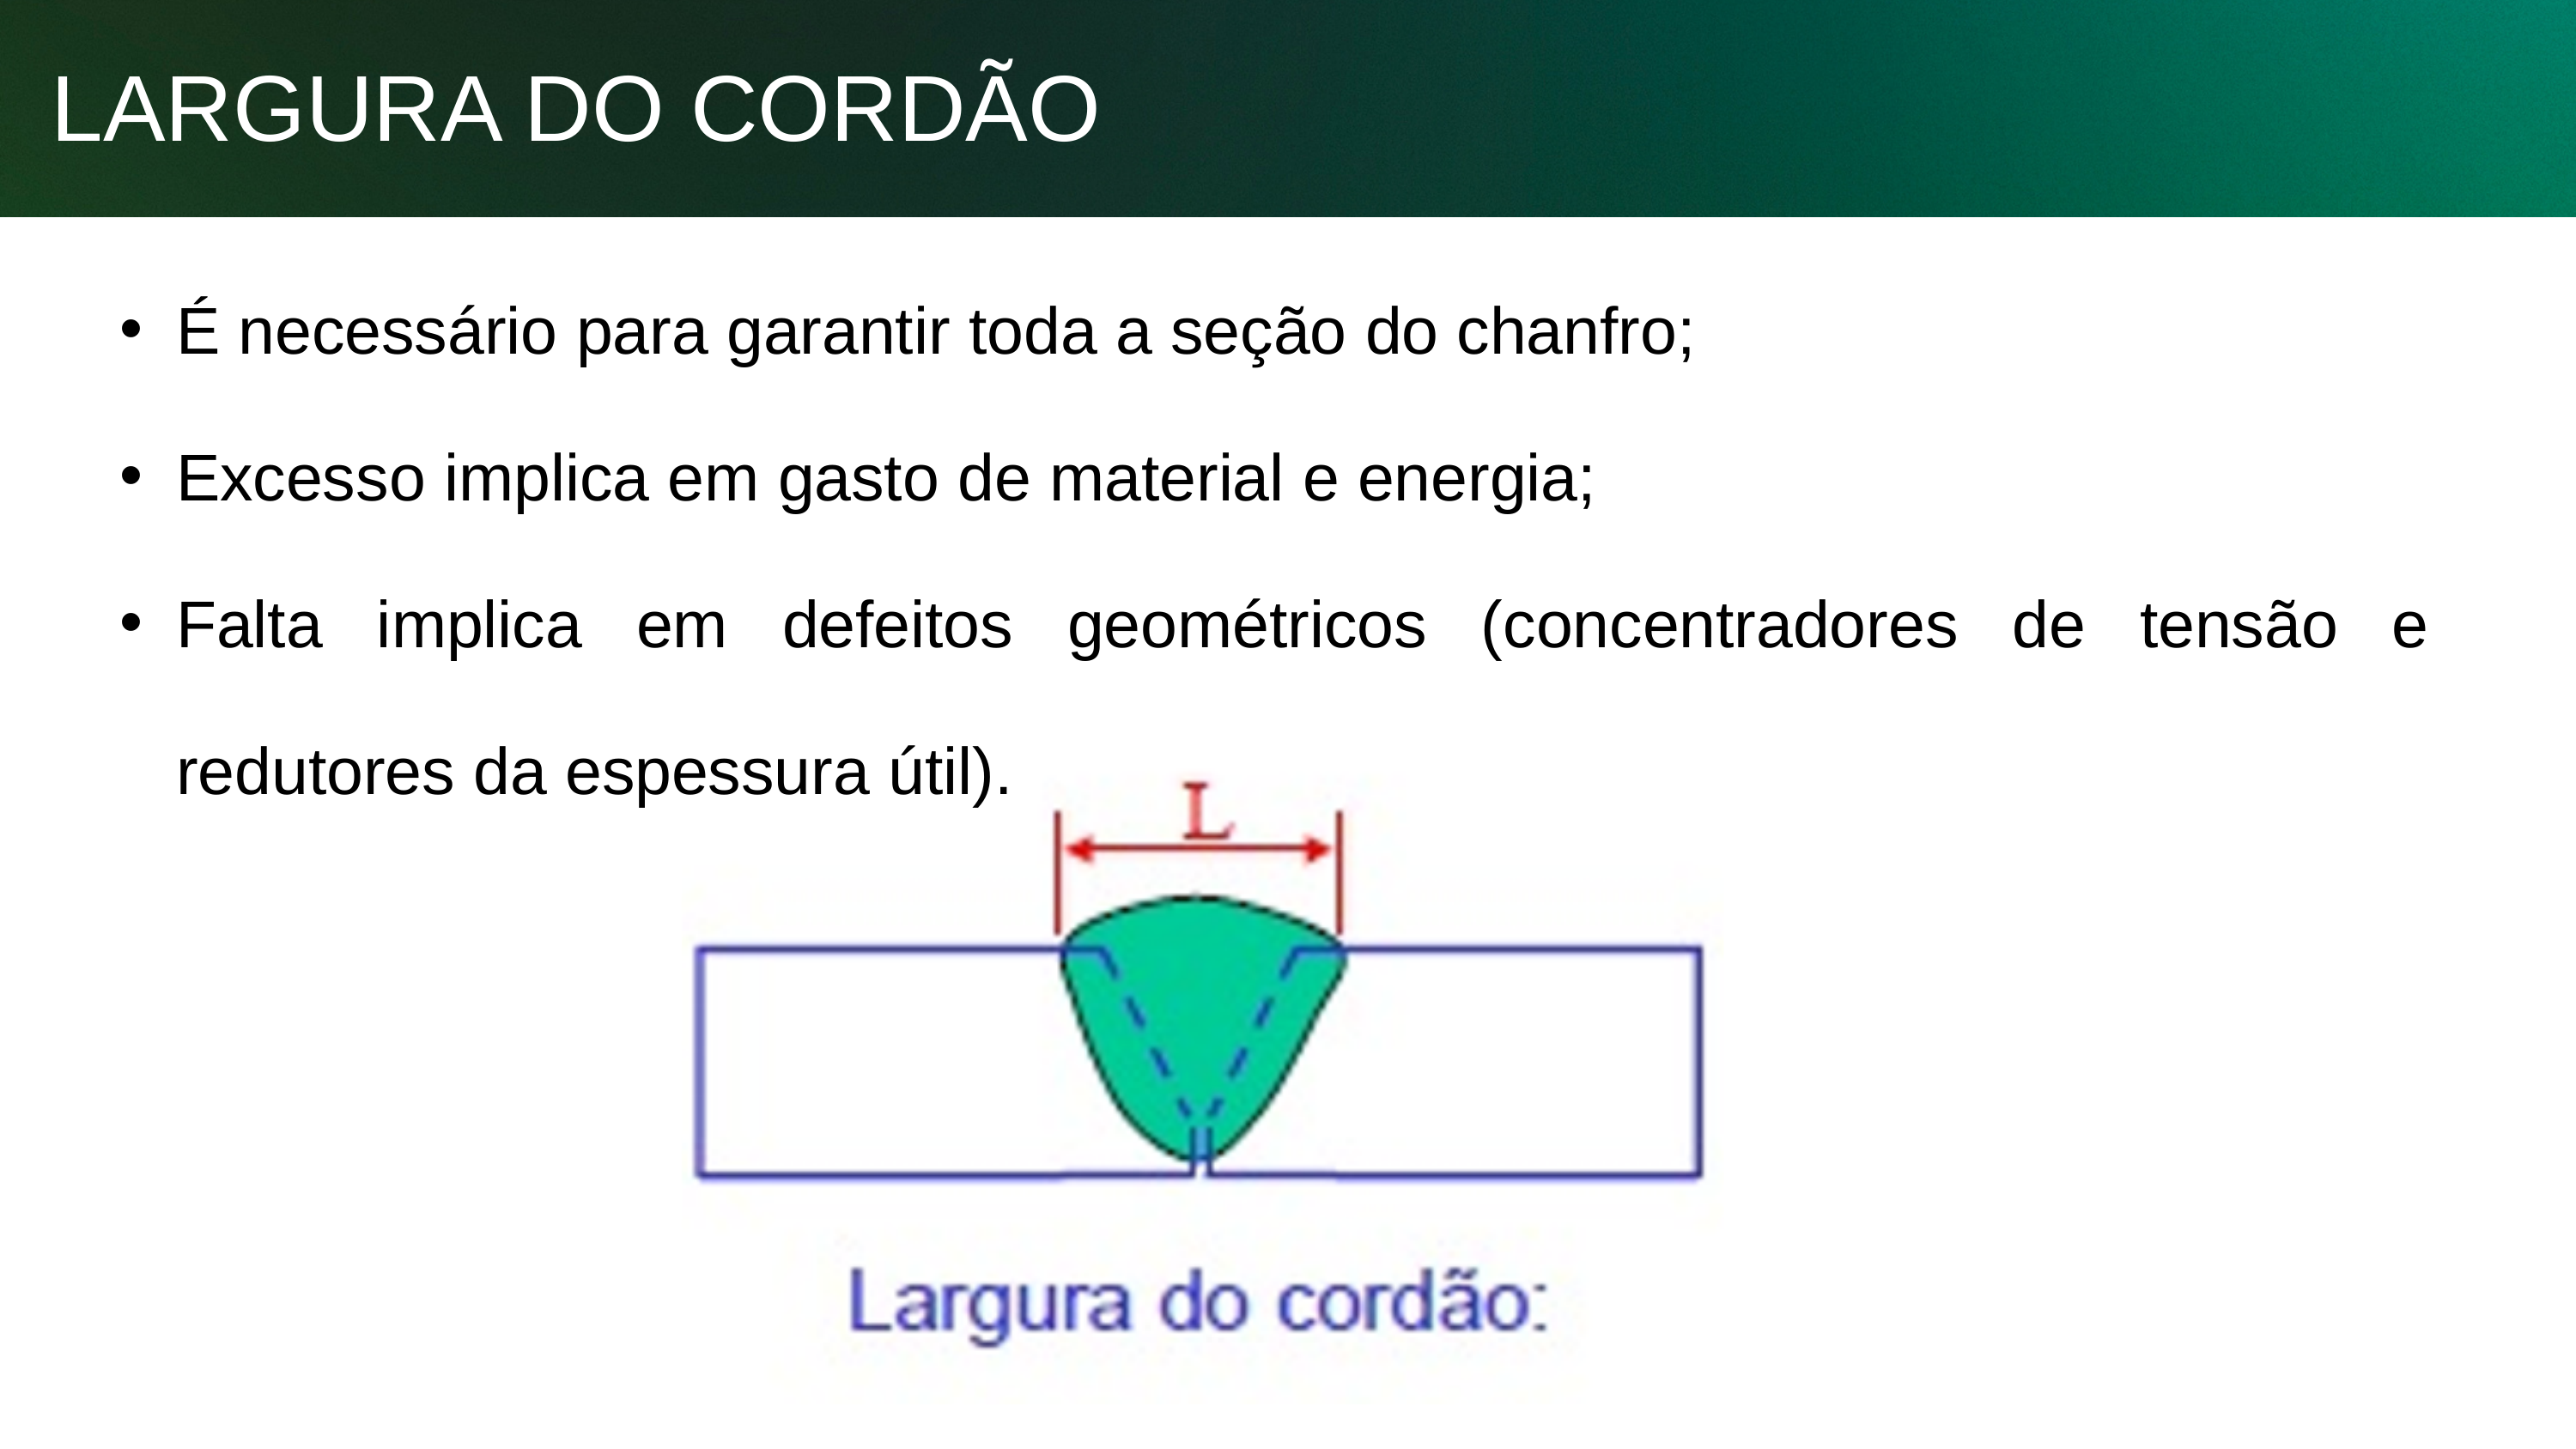

LARGURA DO CORDÃO
É necessário para garantir toda a seção do chanfro;
Excesso implica em gasto de material e energia;
Falta implica em defeitos geométricos (concentradores de tensão e redutores da espessura útil).